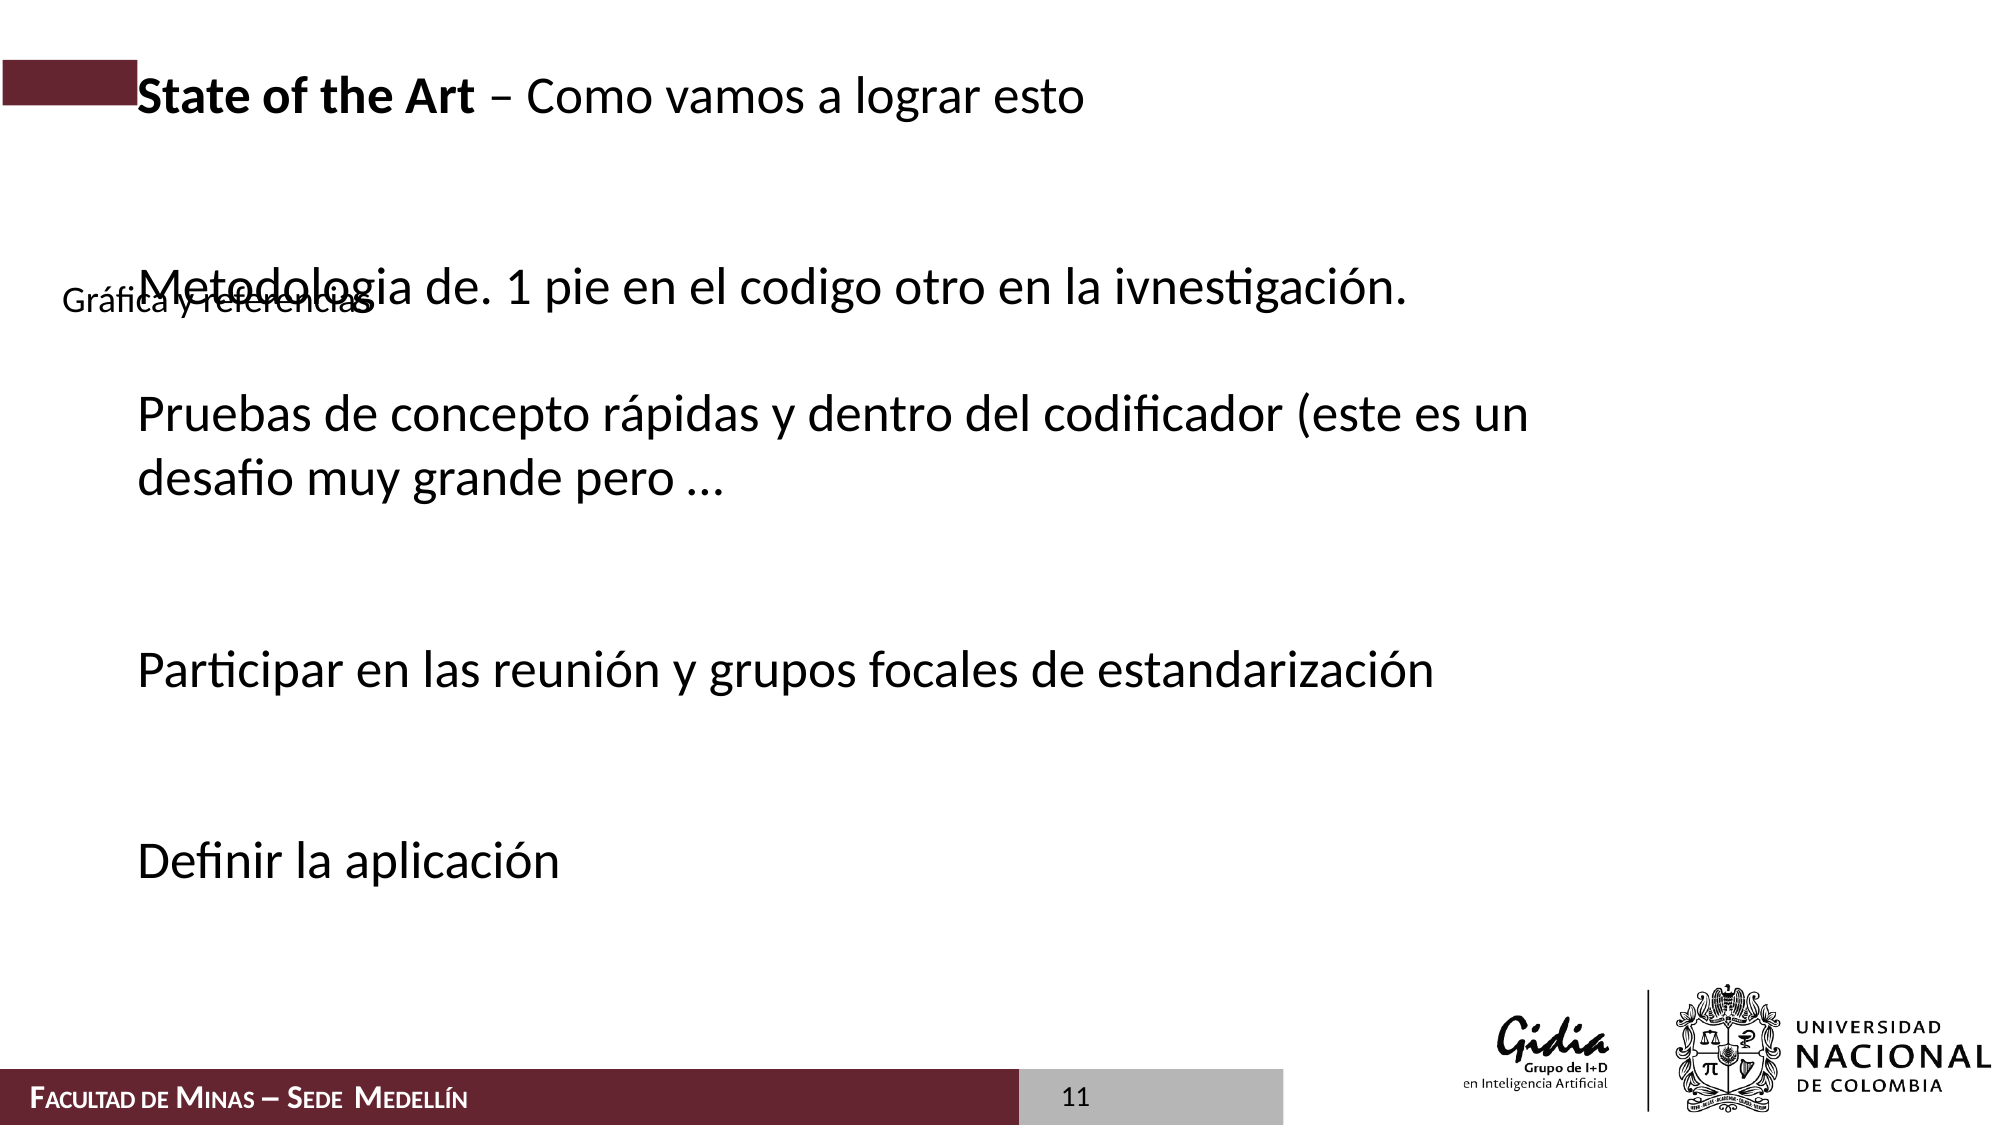

# State of the Art – Como vamos a lograr esto Metodologia de. 1 pie en el codigo otro en la ivnestigación. Pruebas de concepto rápidas y dentro del codificador (este es un desafio muy grande pero … Participar en las reunión y grupos focales de estandarización Definir la aplicación
Gráfica y referencias
11